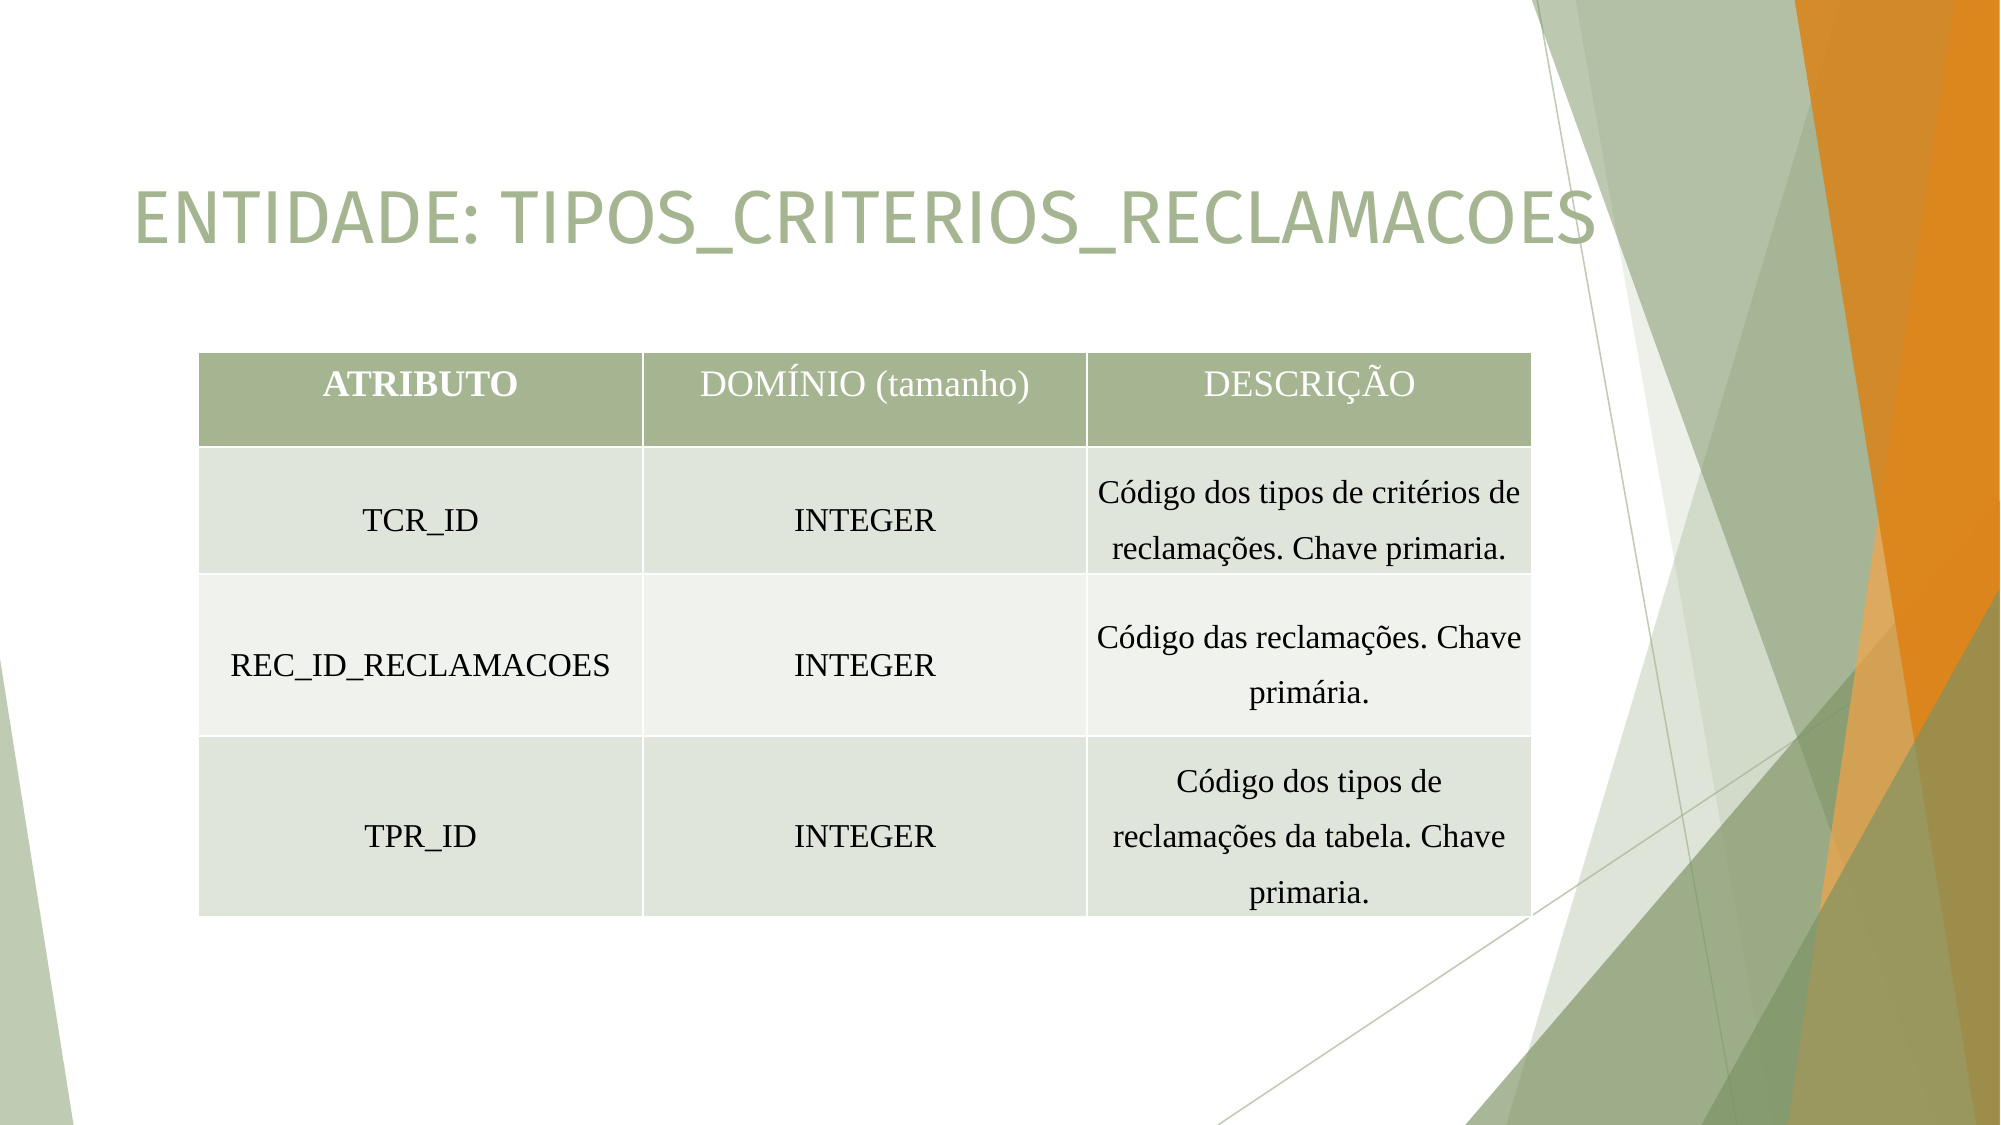

# ENTIDADE: TIPOS_CRITERIOS_RECLAMACOES
| ATRIBUTO | DOMÍNIO (tamanho) | DESCRIÇÃO |
| --- | --- | --- |
| TCR\_ID | INTEGER | Código dos tipos de critérios de reclamações. Chave primaria. |
| REC\_ID\_RECLAMACOES | INTEGER | Código das reclamações. Chave primária. |
| TPR\_ID | INTEGER | Código dos tipos de reclamações da tabela. Chave primaria. |